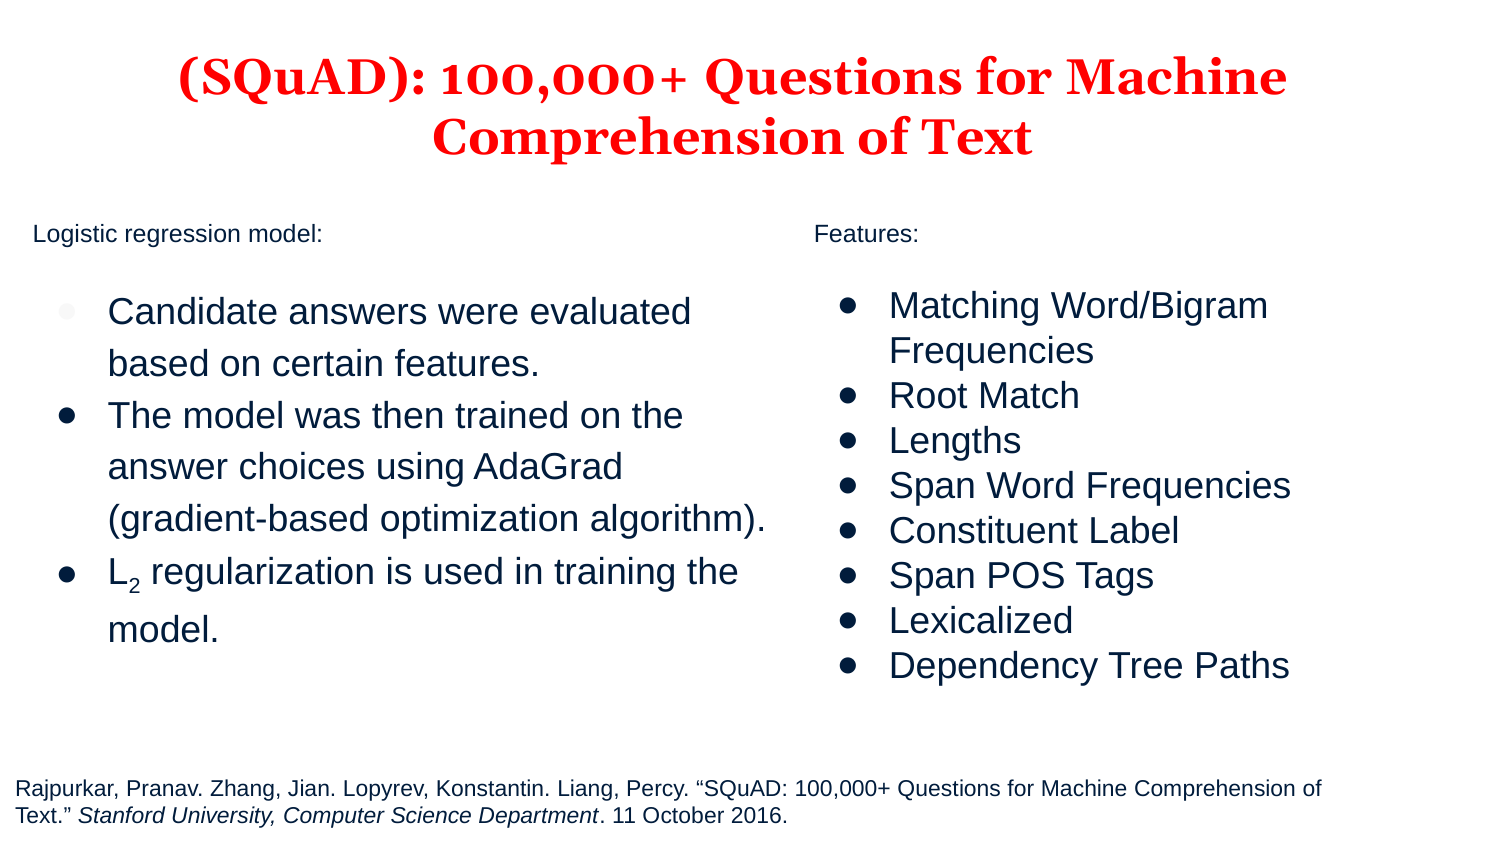

# (SQuAD): 100,000+ Questions for Machine Comprehension of Text
Logistic regression model:
Candidate answers were evaluated based on certain features.
The model was then trained on the answer choices using AdaGrad (gradient-based optimization algorithm).
L2 regularization is used in training the model.
Features:
Matching Word/Bigram Frequencies
Root Match
Lengths
Span Word Frequencies
Constituent Label
Span POS Tags
Lexicalized
Dependency Tree Paths

Rajpurkar, Pranav. Zhang, Jian. Lopyrev, Konstantin. Liang, Percy. “SQuAD: 100,000+ Questions for Machine Comprehension of Text.” Stanford University, Computer Science Department. 11 October 2016.